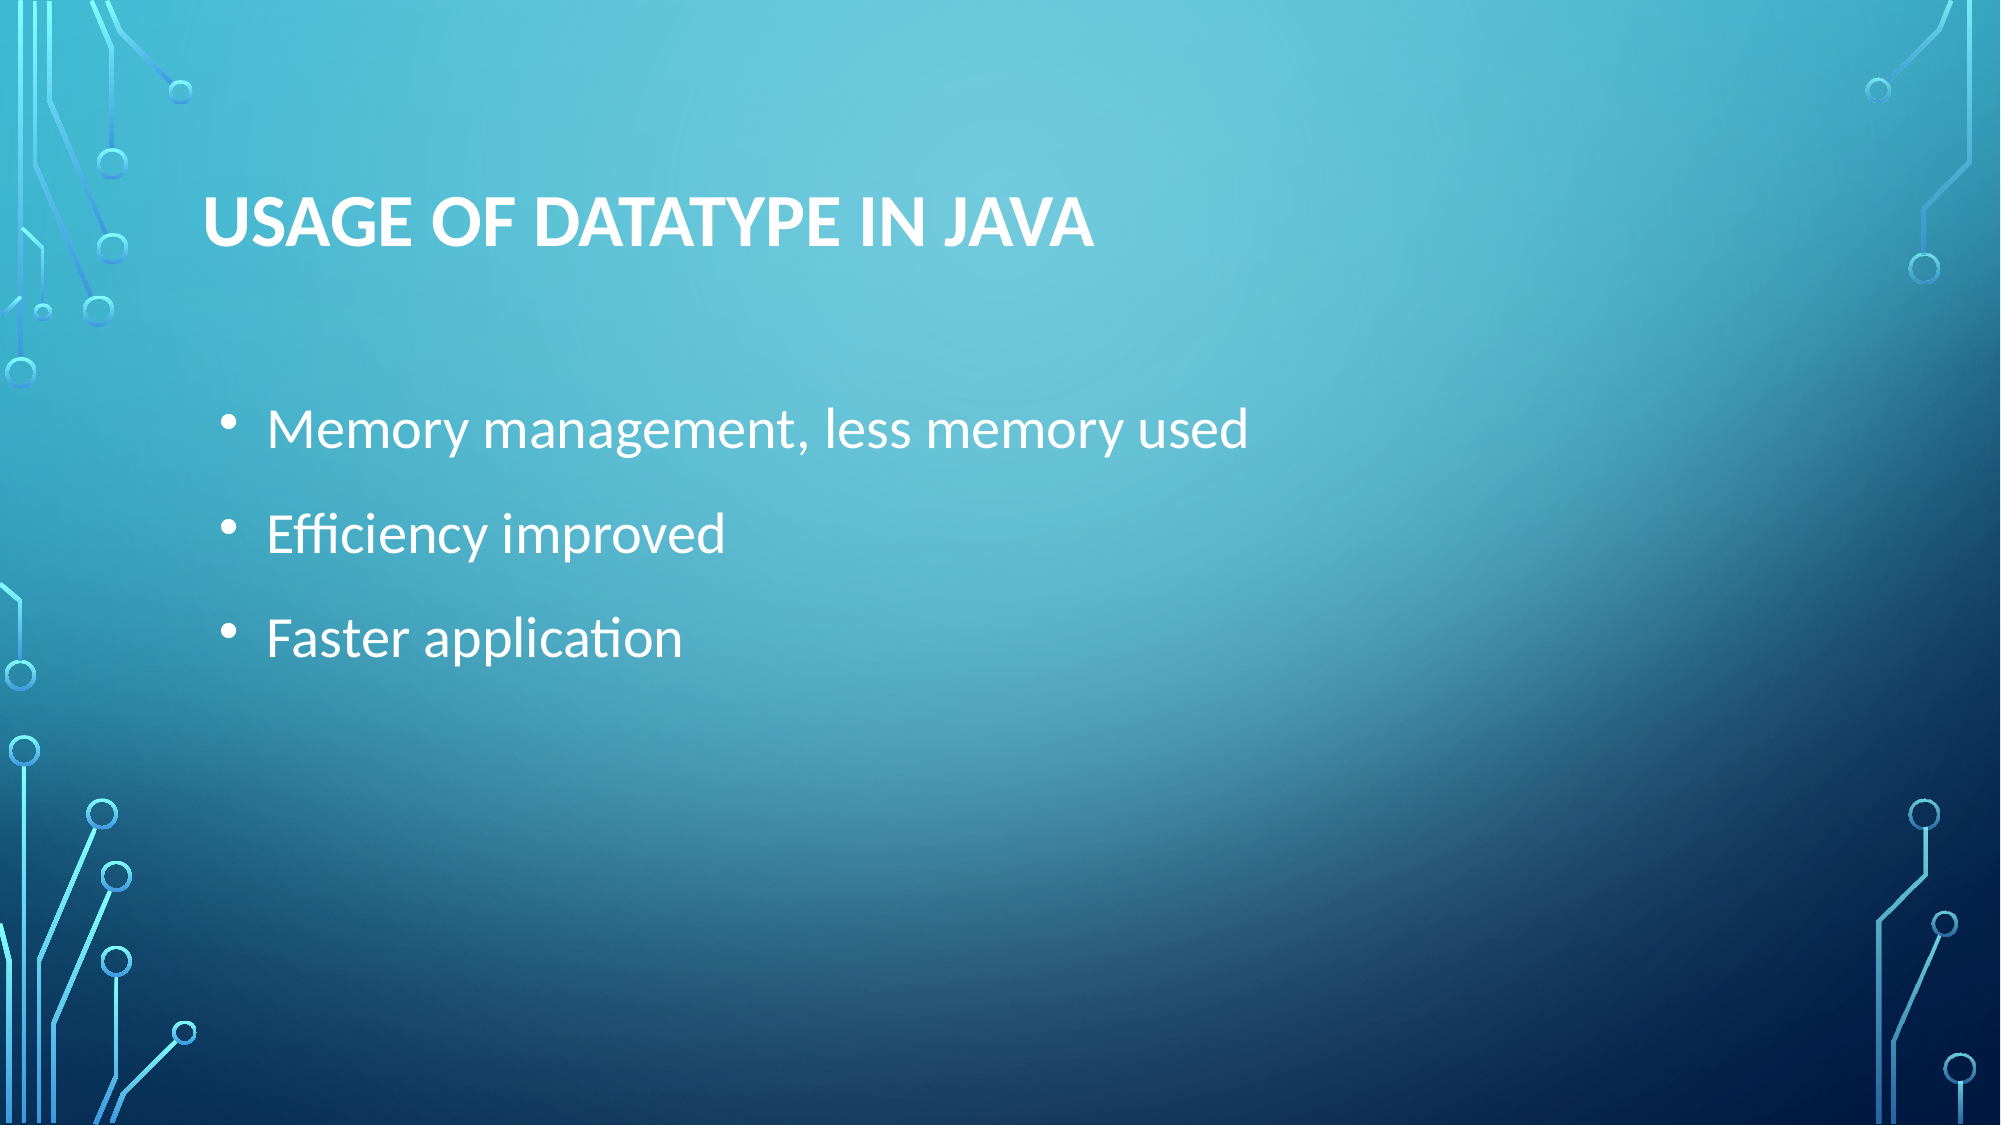

# USAGE OF DATATYPE IN JAVA
Memory management, less memory used
Efficiency improved
Faster application